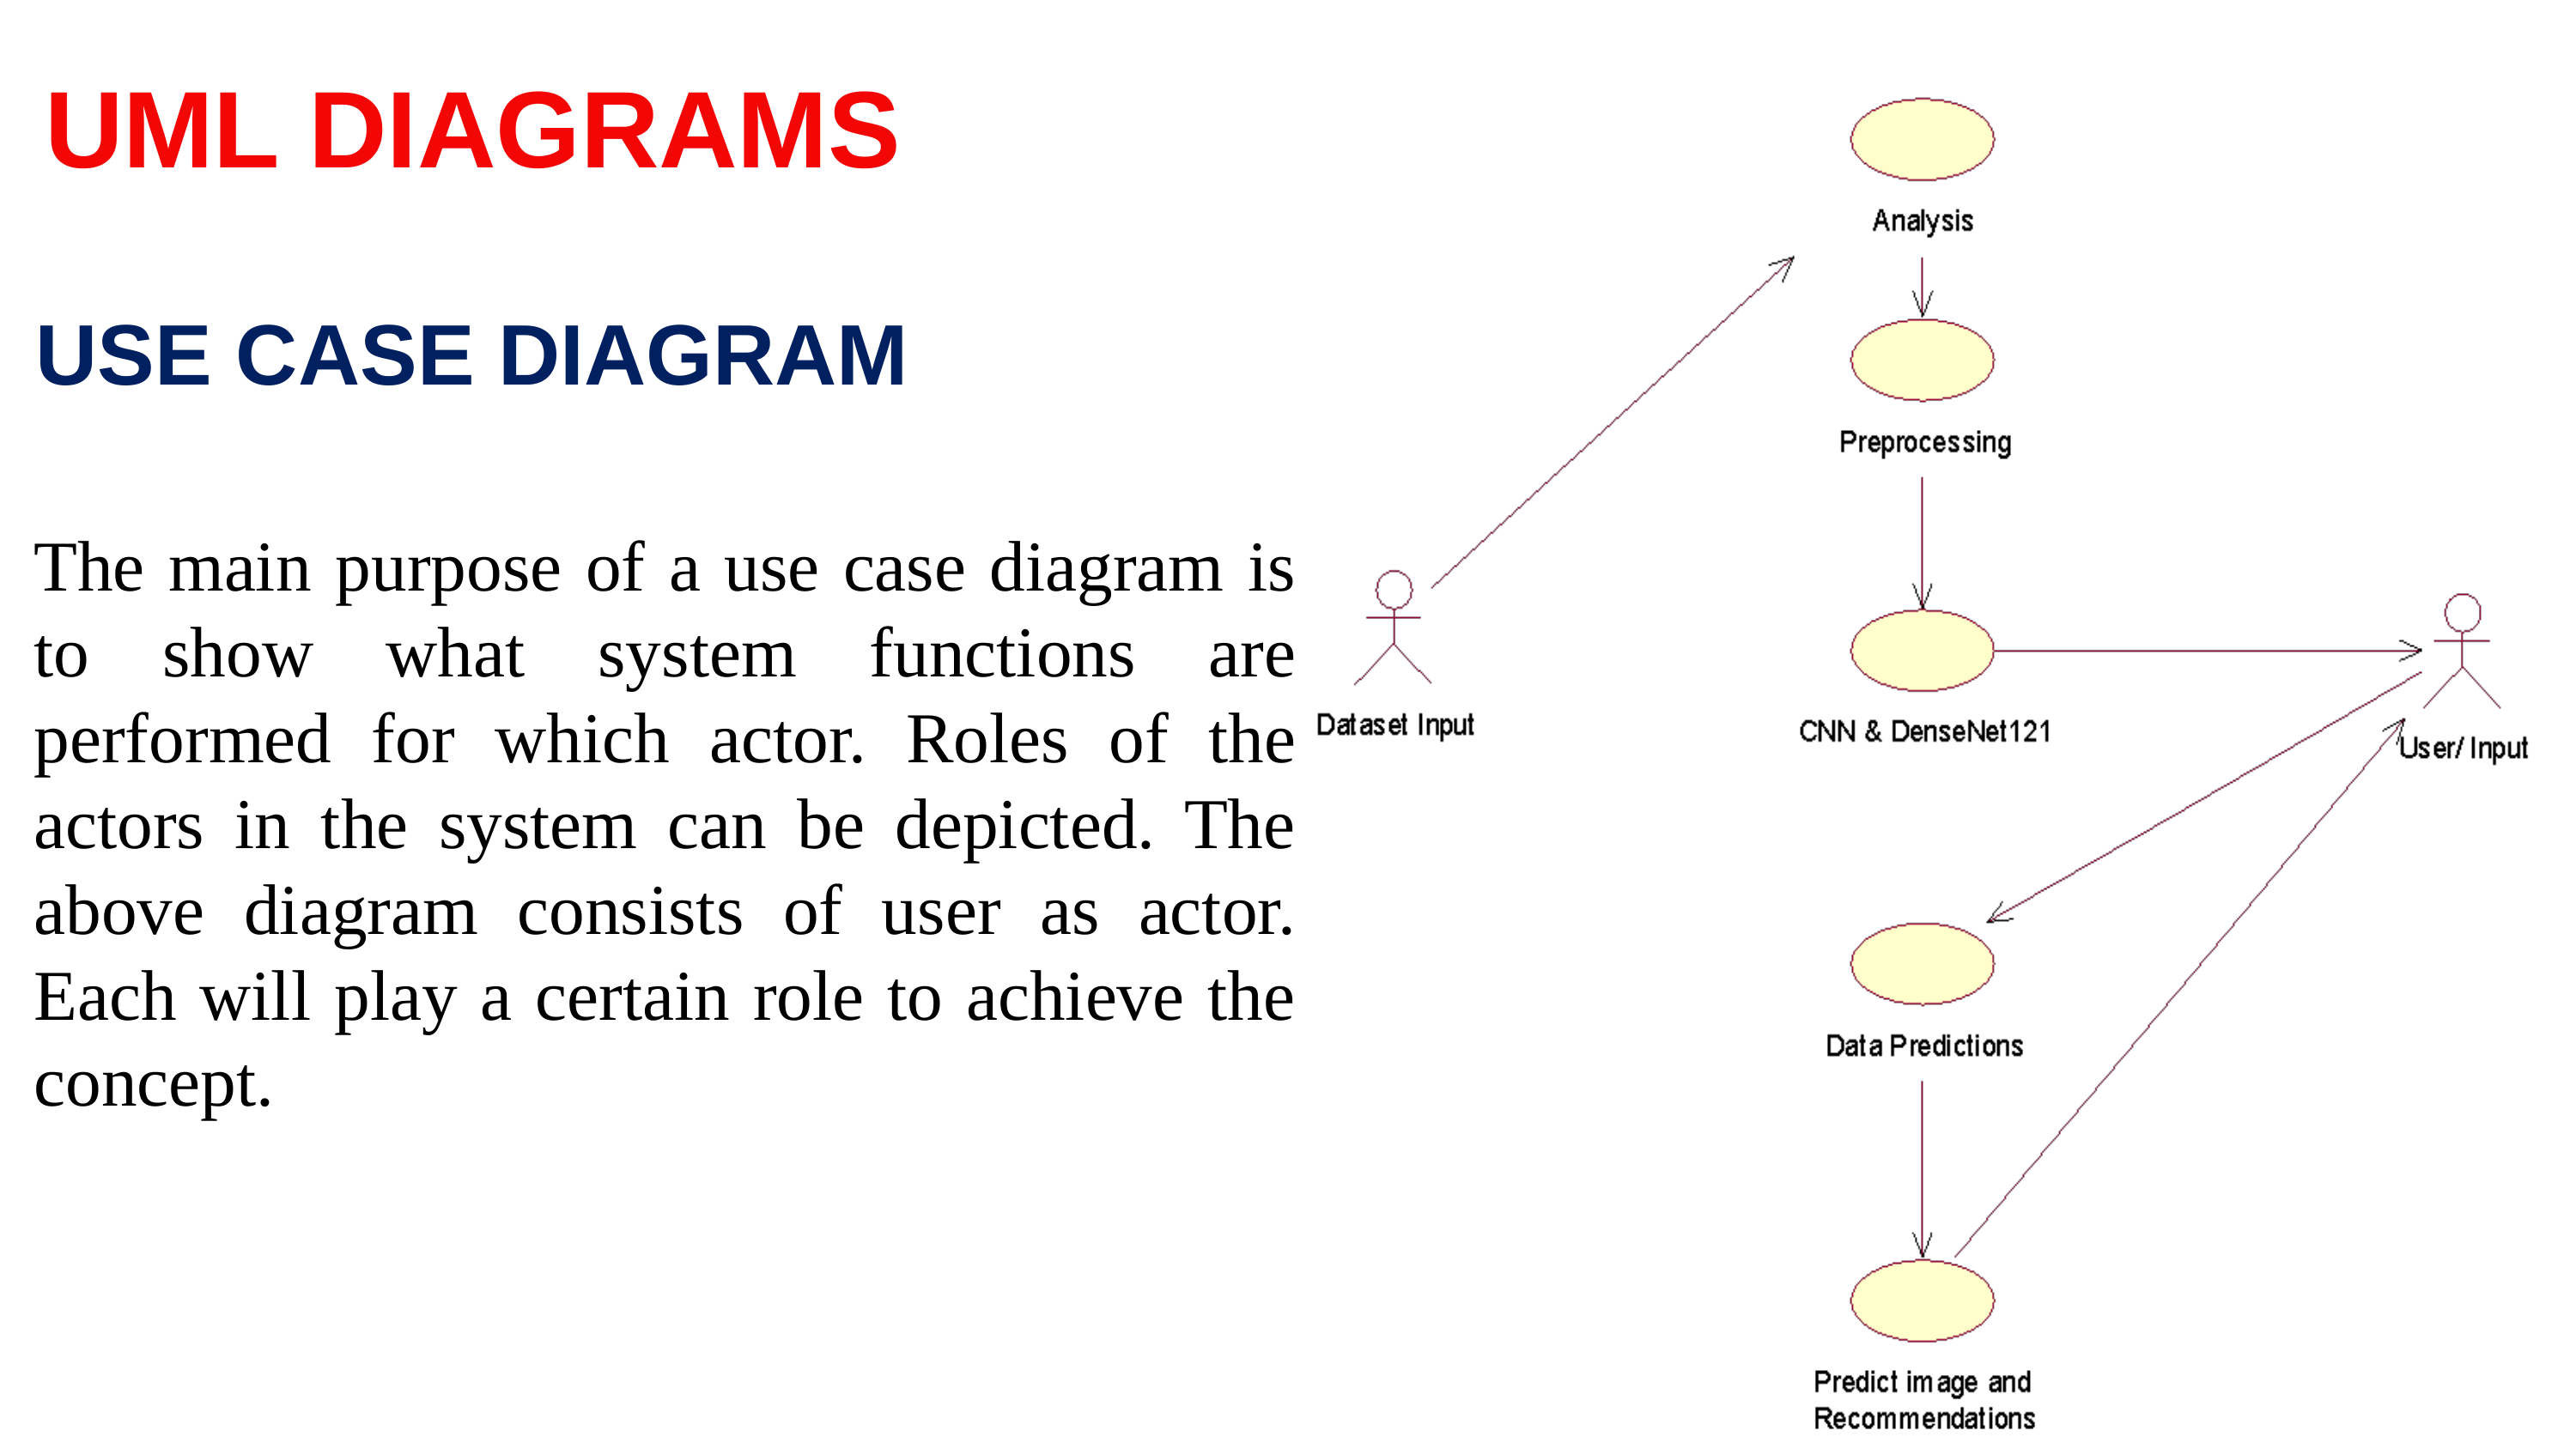

UML DIAGRAMS
USE CASE DIAGRAM
The main purpose of a use case diagram is to show what system functions are performed for which actor. Roles of the actors in the system can be depicted. The above diagram consists of user as actor. Each will play a certain role to achieve the concept.